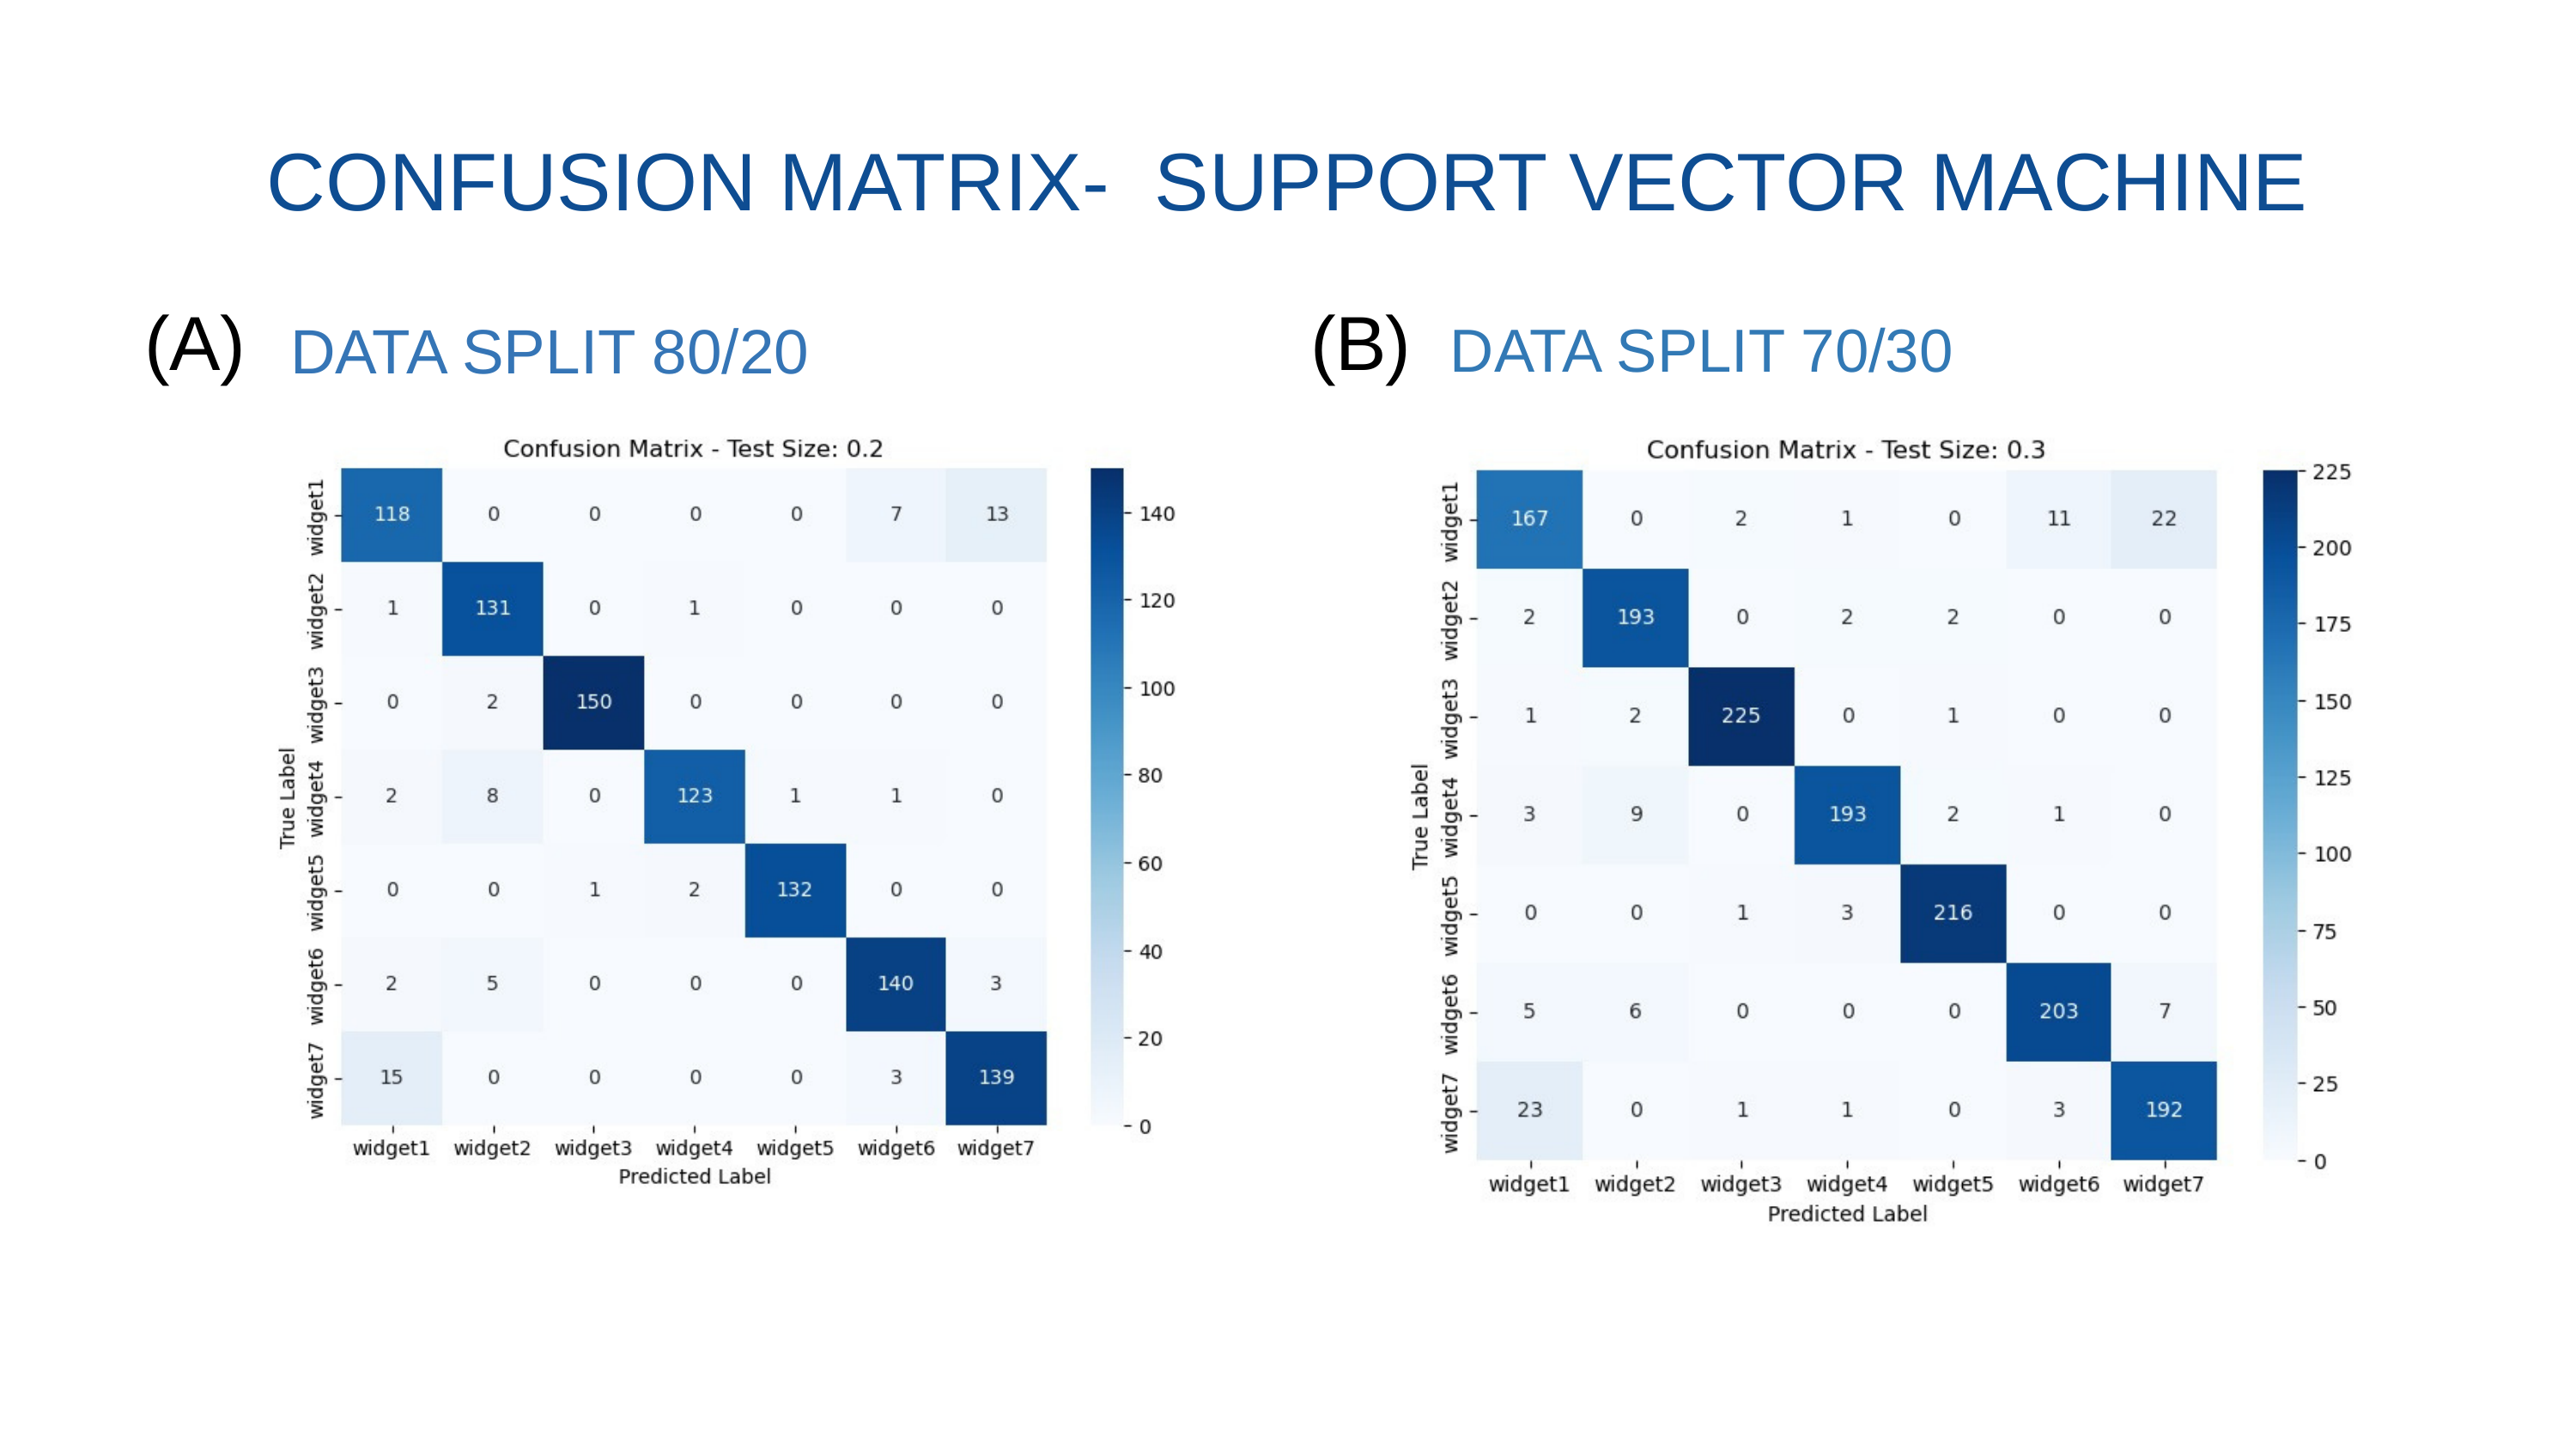

CONFUSION MATRIX-  SUPPORT VECTOR MACHINE
(A)
(B)
DATA SPLIT 80/20
DATA SPLIT 70/30